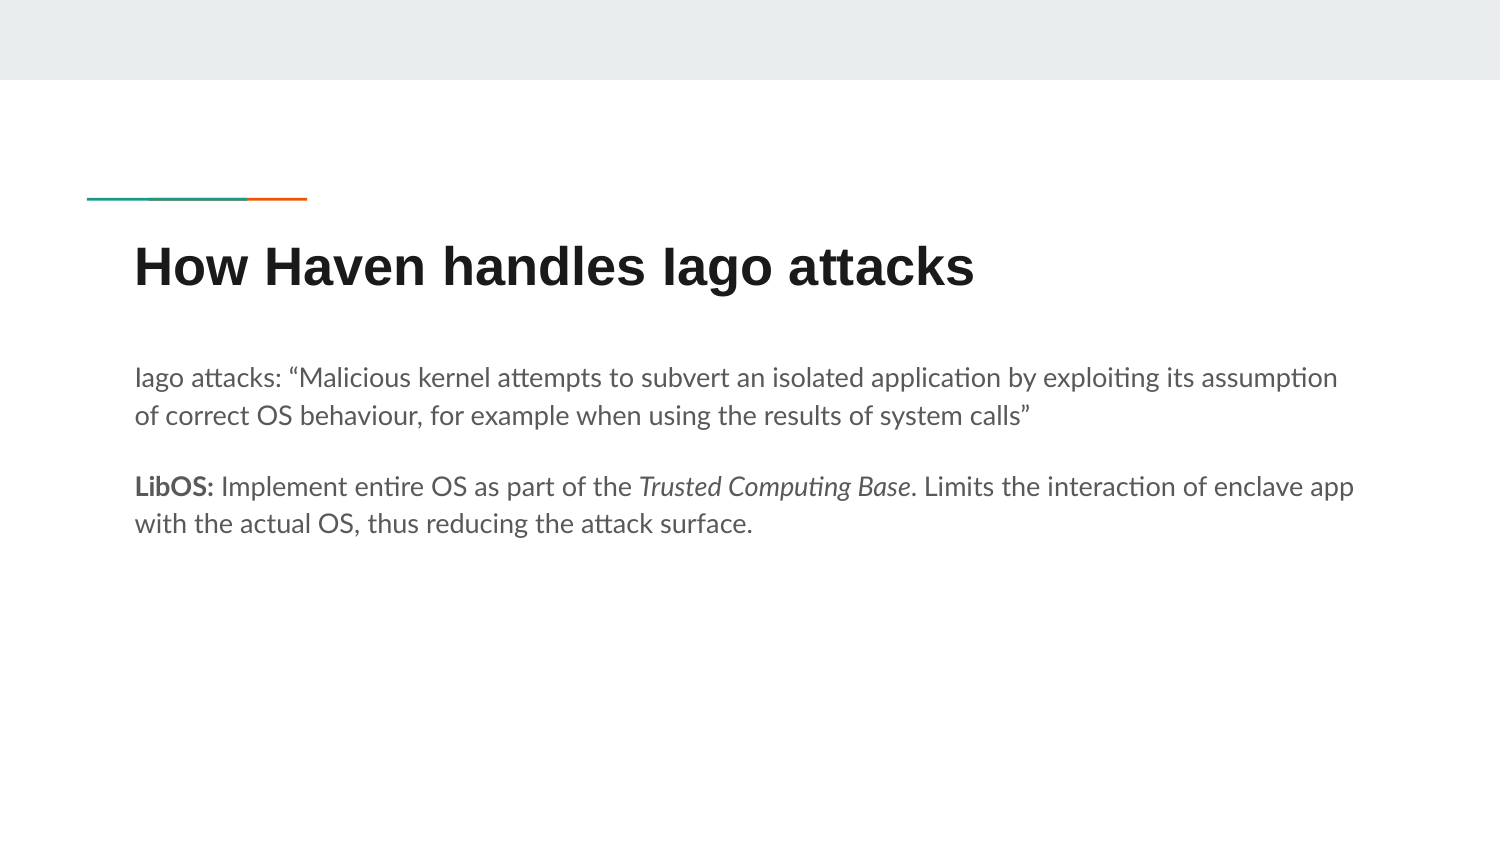

# How Haven handles Iago attacks
Iago attacks: “Malicious kernel attempts to subvert an isolated application by exploiting its assumption of correct OS behaviour, for example when using the results of system calls”
LibOS: Implement entire OS as part of the Trusted Computing Base. Limits the interaction of enclave app with the actual OS, thus reducing the attack surface.